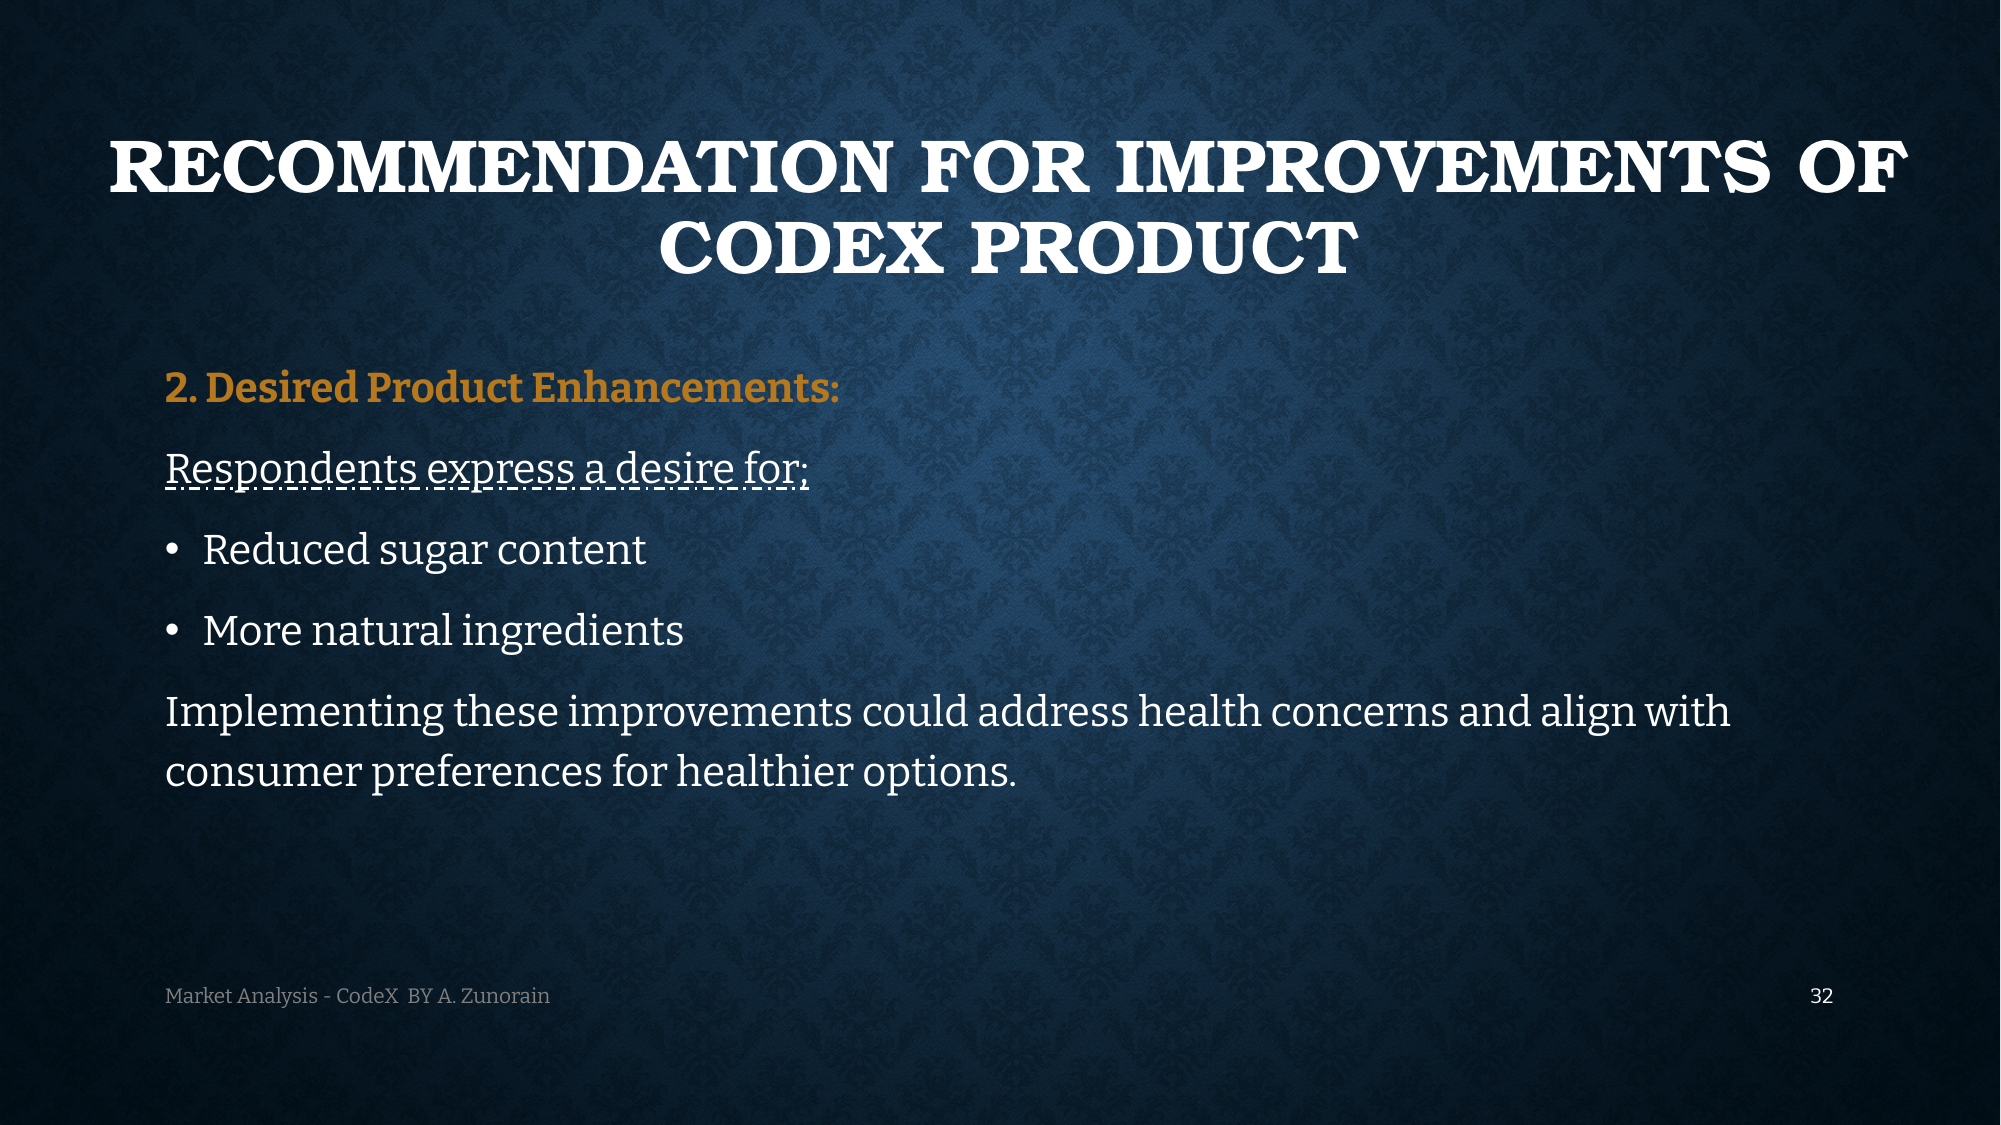

# Recommendation for Improvements OF CodeX Product
2. Desired Product Enhancements:
Respondents express a desire for;
Reduced sugar content
More natural ingredients
Implementing these improvements could address health concerns and align with consumer preferences for healthier options.

Market Analysis - CodeX  BY A. Zunorain
32